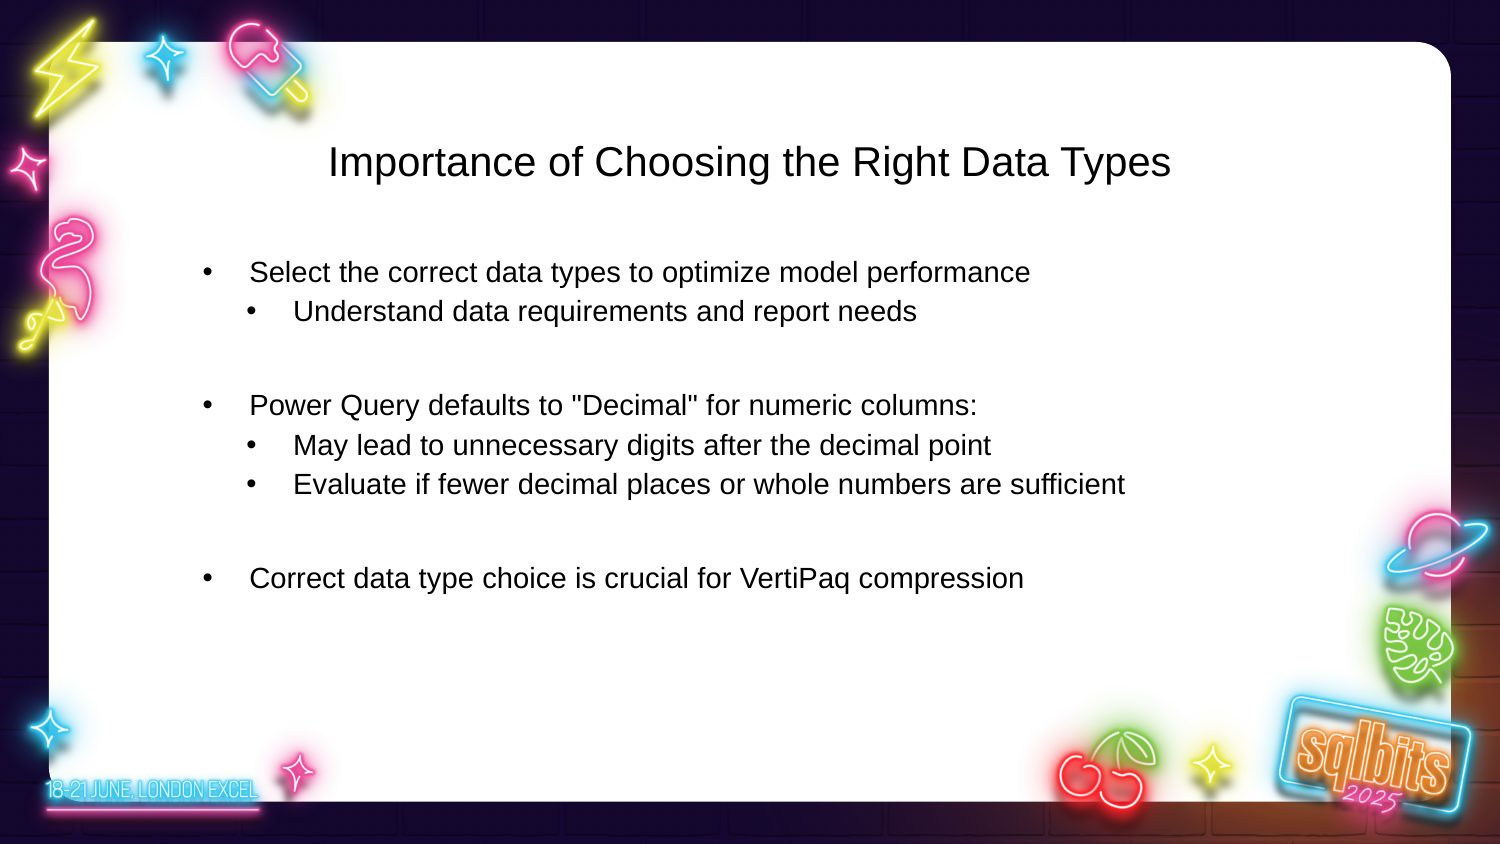

# Importance of Choosing the Right Data Types
Select the correct data types to optimize model performance
Understand data requirements and report needs

Power Query defaults to "Decimal" for numeric columns:
May lead to unnecessary digits after the decimal point
Evaluate if fewer decimal places or whole numbers are sufficient

Correct data type choice is crucial for VertiPaq compression